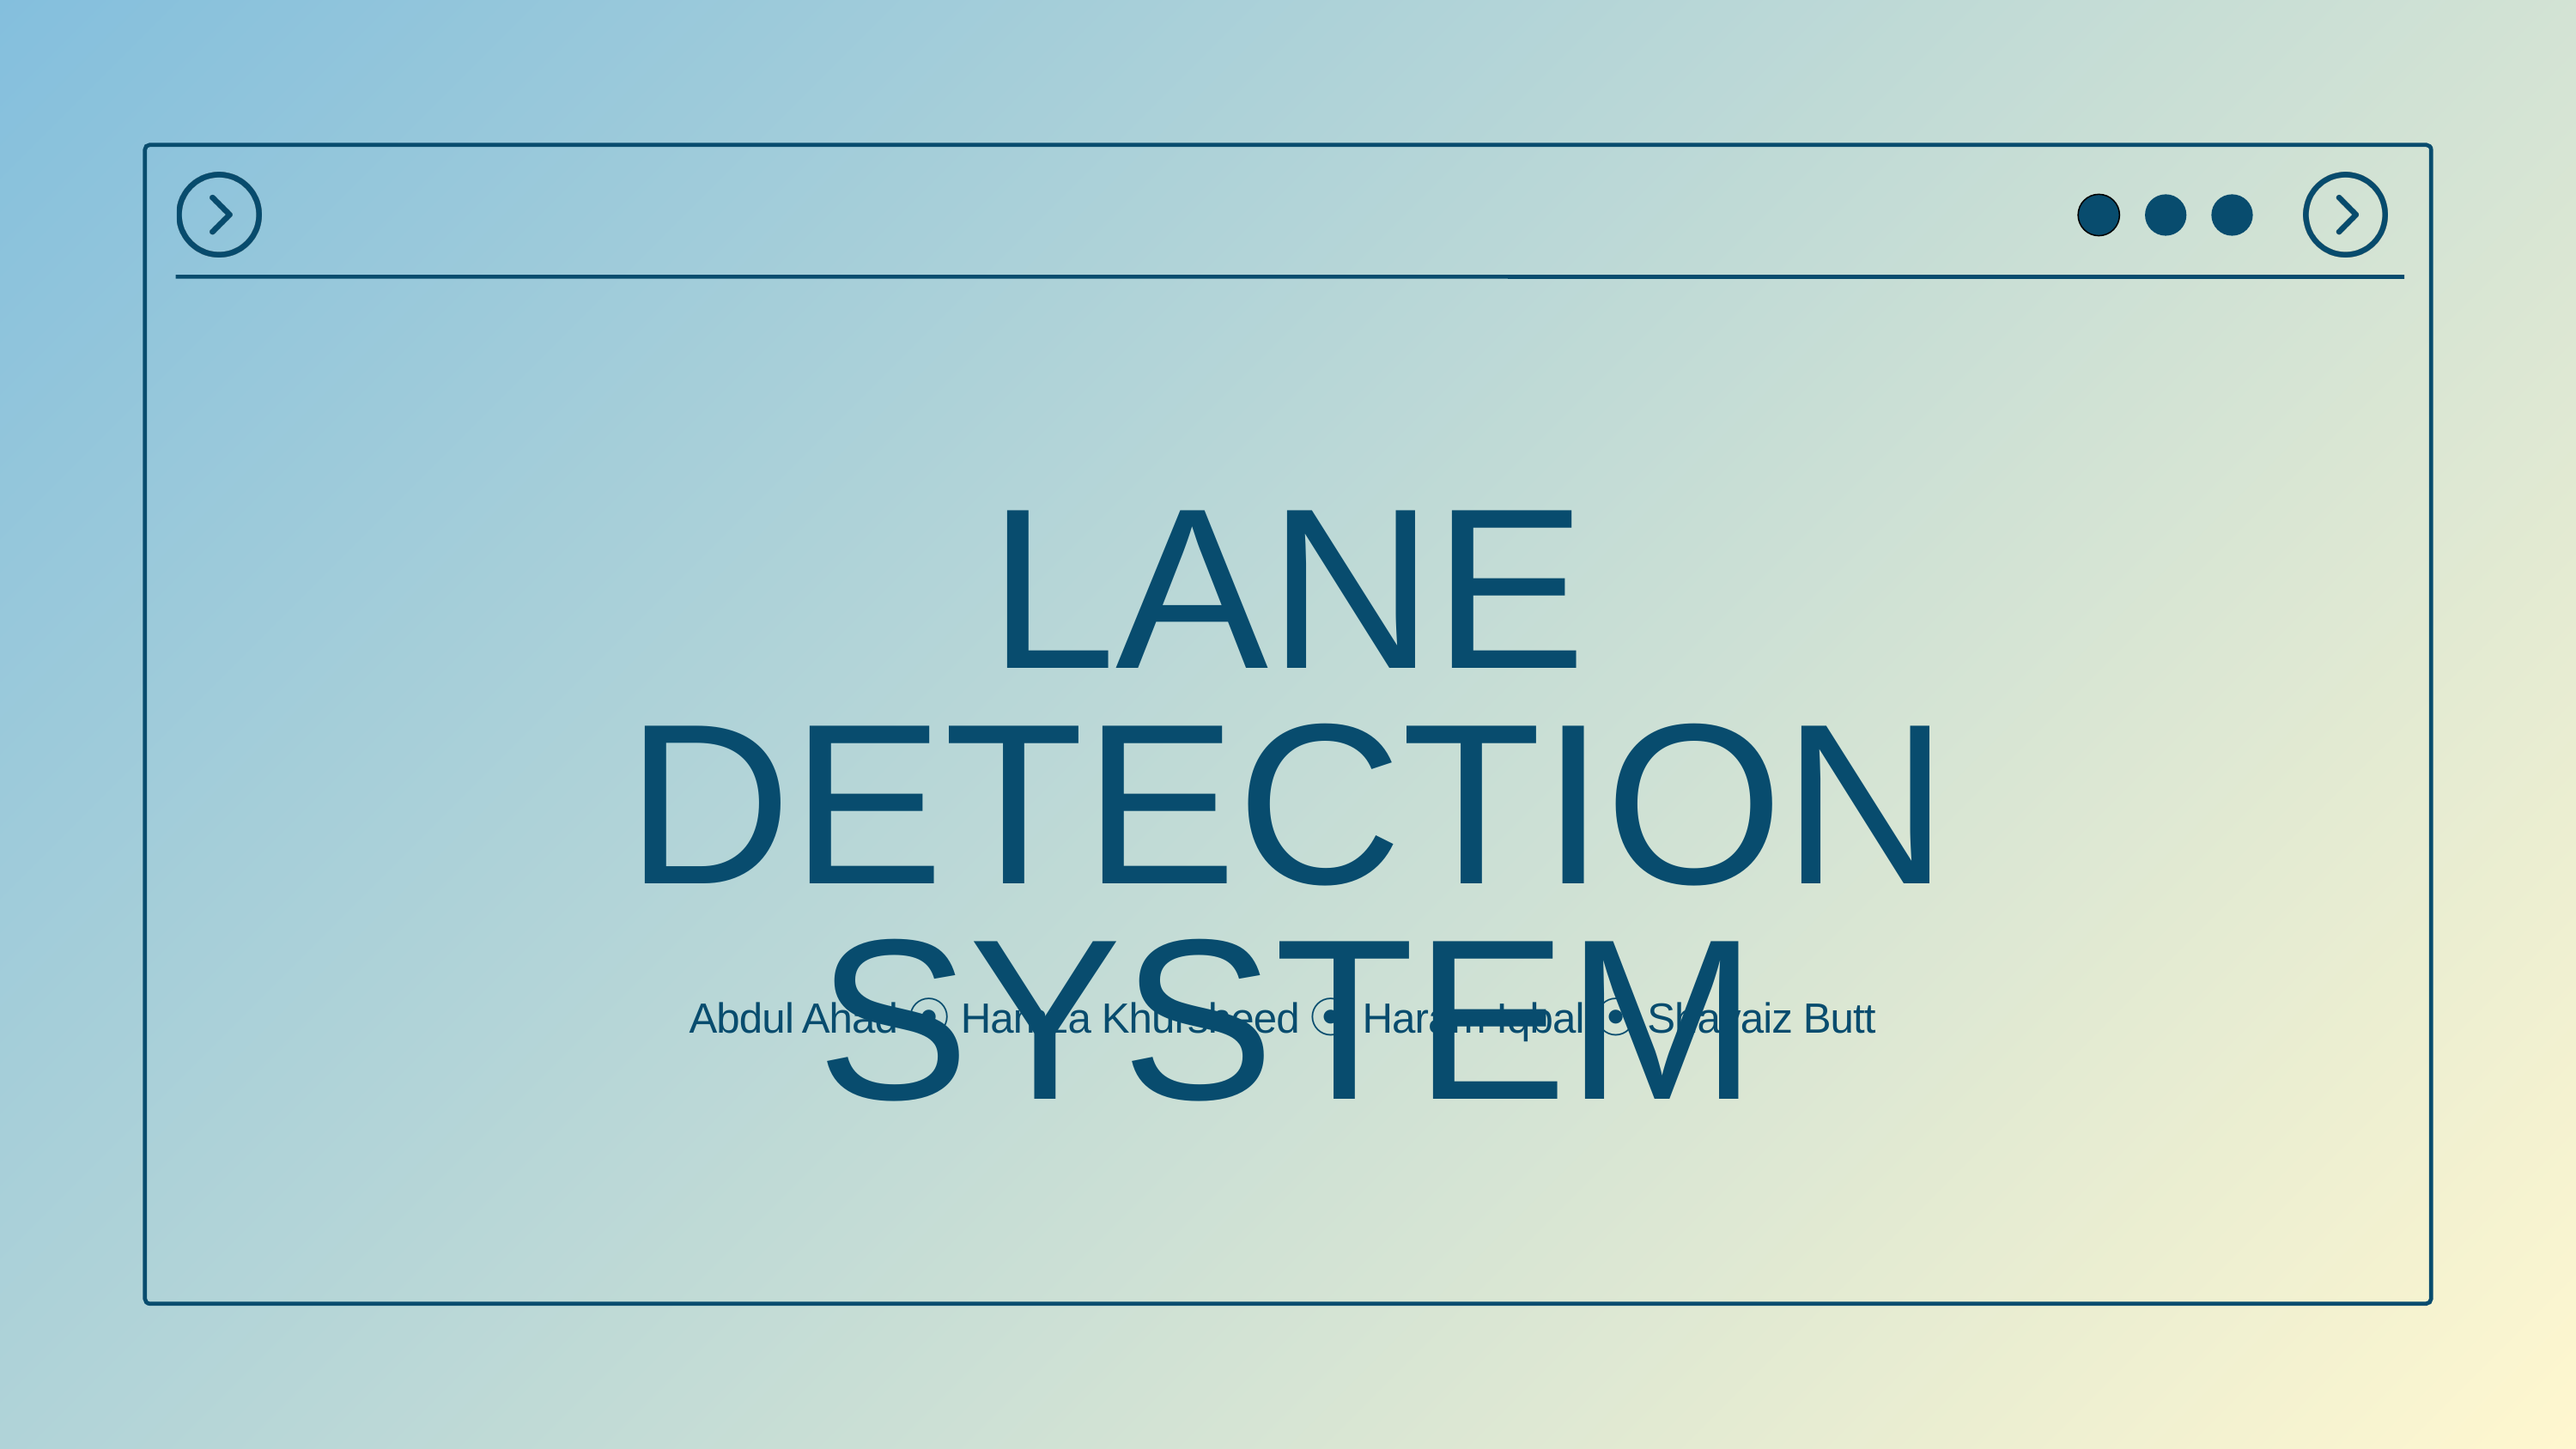

LANE DETECTION SYSTEM
Abdul Ahad ⦿ Hamza Khursheed ⦿ Haram Iqbal ⦿ Shavaiz Butt